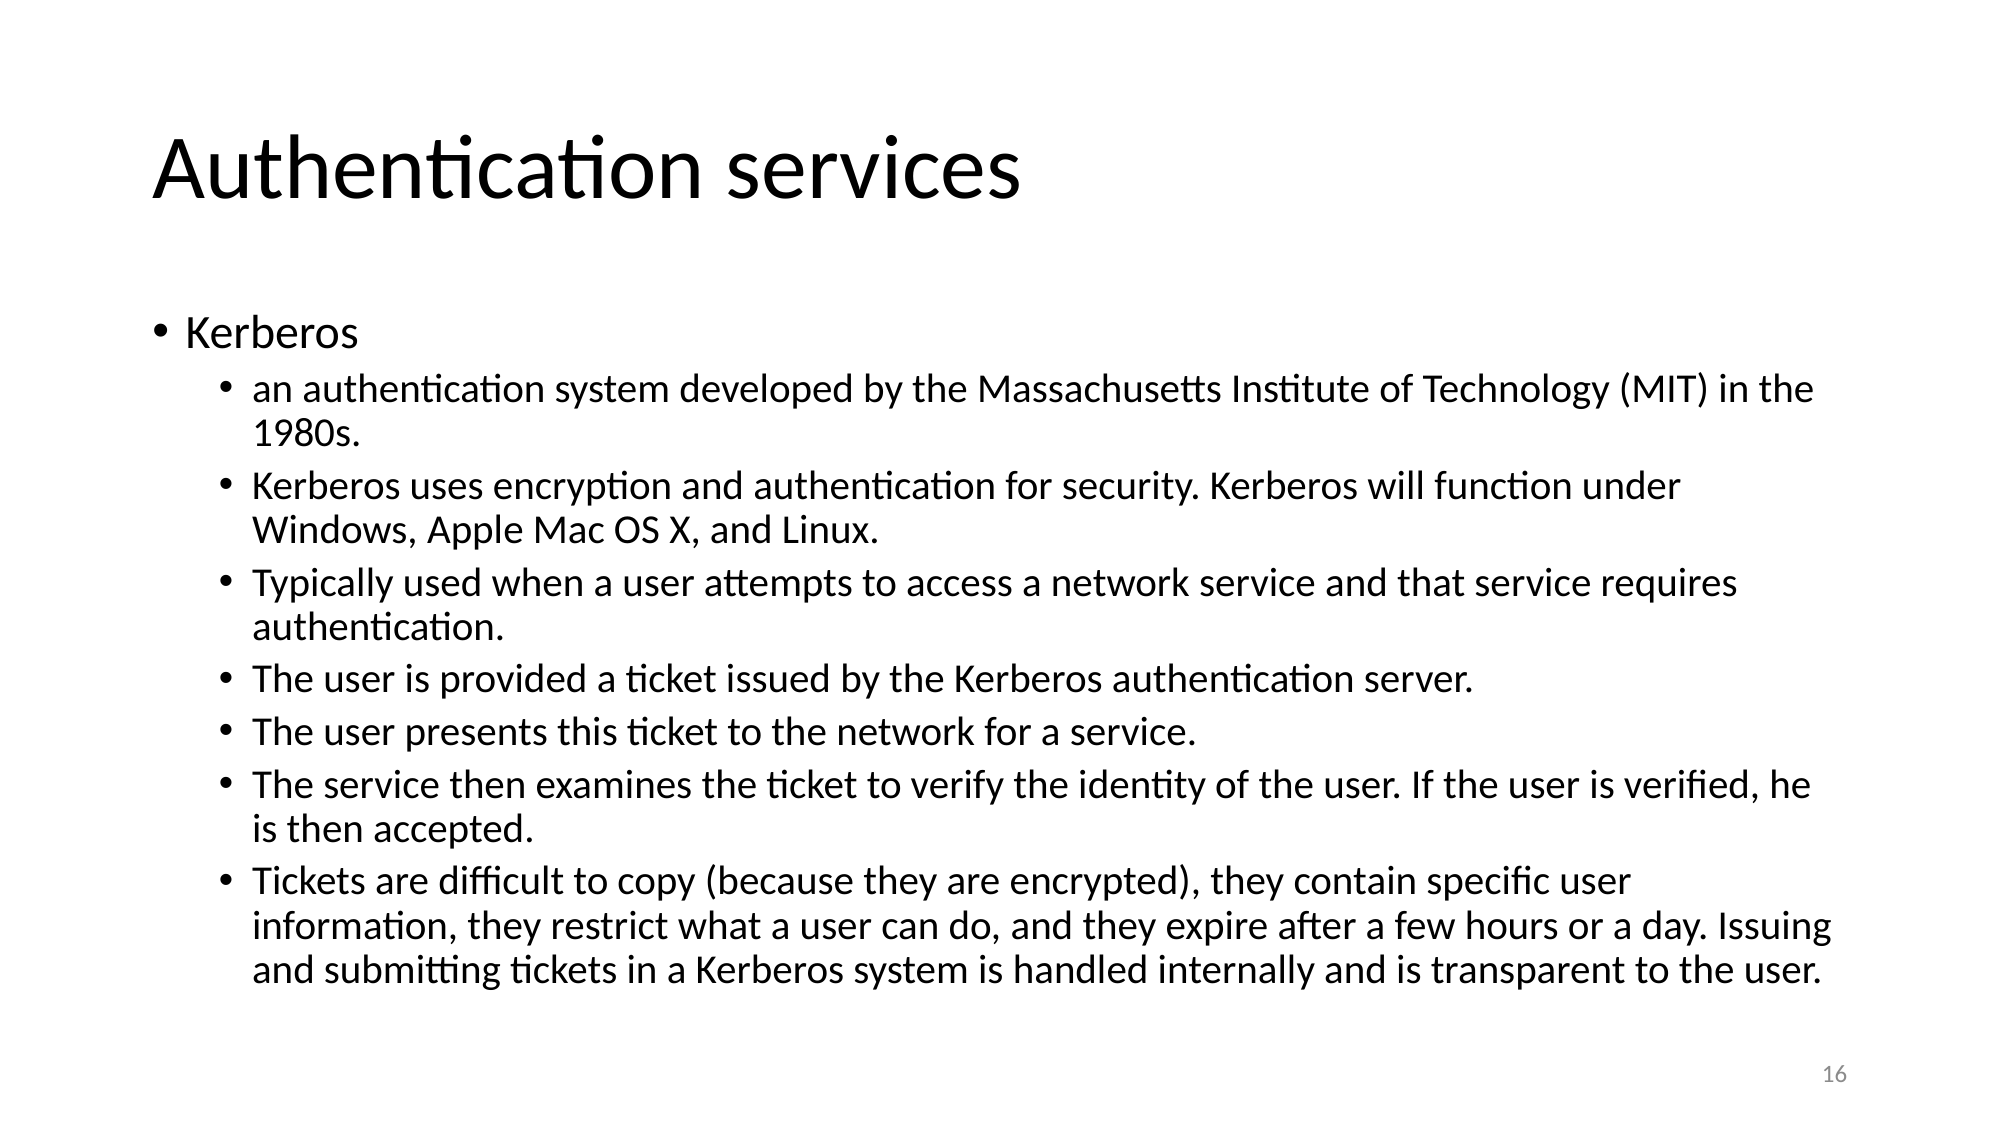

# Authentication services
Kerberos
an authentication system developed by the Massachusetts Institute of Technology (MIT) in the 1980s.
Kerberos uses encryption and authentication for security. Kerberos will function under Windows, Apple Mac OS X, and Linux.
Typically used when a user attempts to access a network service and that service requires authentication.
The user is provided a ticket issued by the Kerberos authentication server.
The user presents this ticket to the network for a service.
The service then examines the ticket to verify the identity of the user. If the user is verified, he is then accepted.
Tickets are difficult to copy (because they are encrypted), they contain specific user information, they restrict what a user can do, and they expire after a few hours or a day. Issuing and submitting tickets in a Kerberos system is handled internally and is transparent to the user.
16